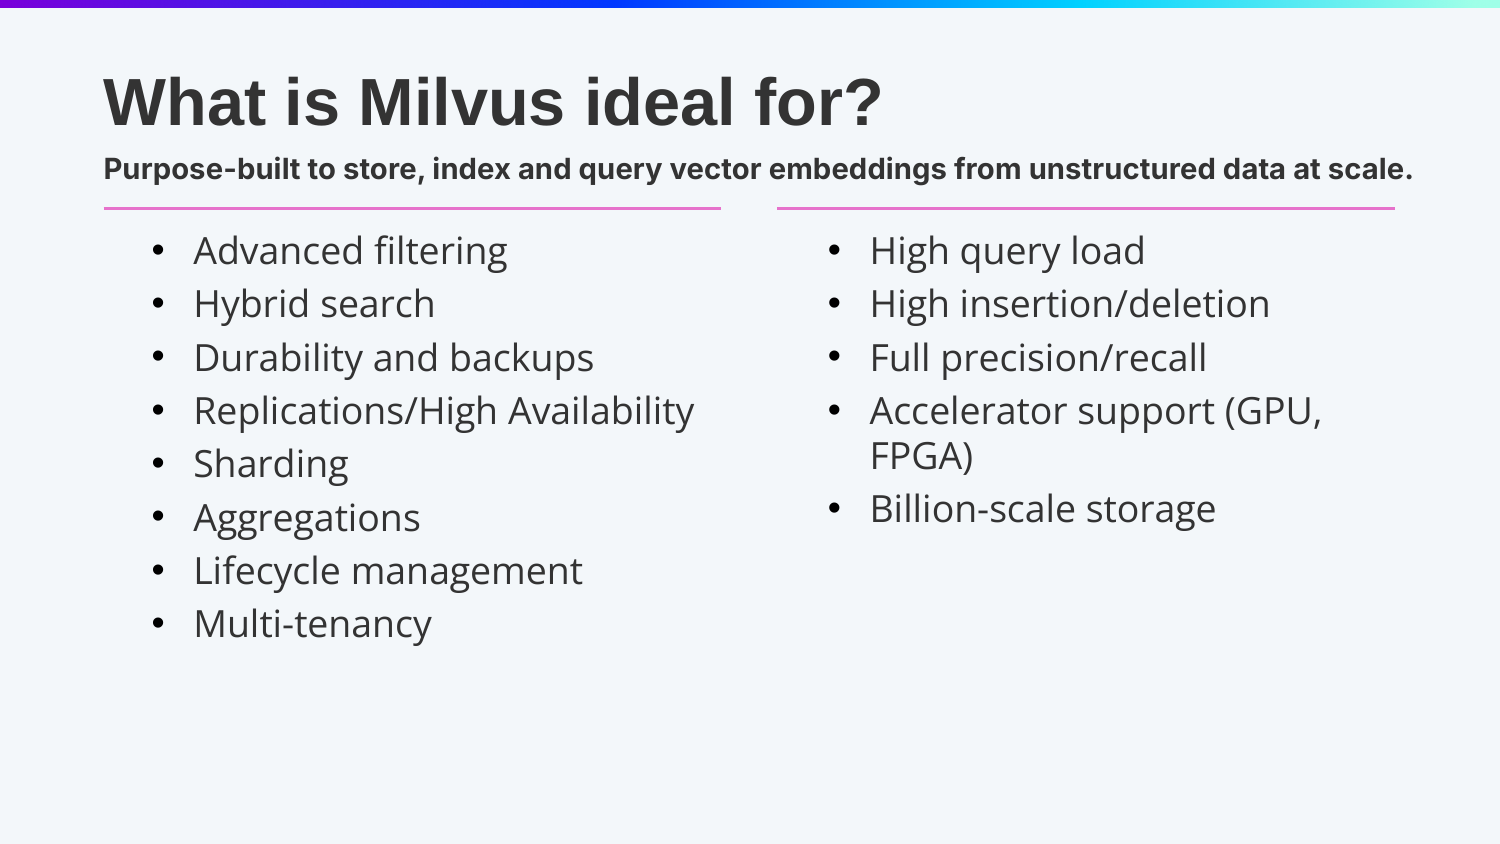

# What is Milvus ideal for?
Purpose-built to store, index and query vector embeddings from unstructured data at scale.
Advanced filtering
Hybrid search
Durability and backups
Replications/High Availability
Sharding
Aggregations
Lifecycle management
Multi-tenancy
High query load
High insertion/deletion
Full precision/recall
Accelerator support (GPU, FPGA)
Billion-scale storage